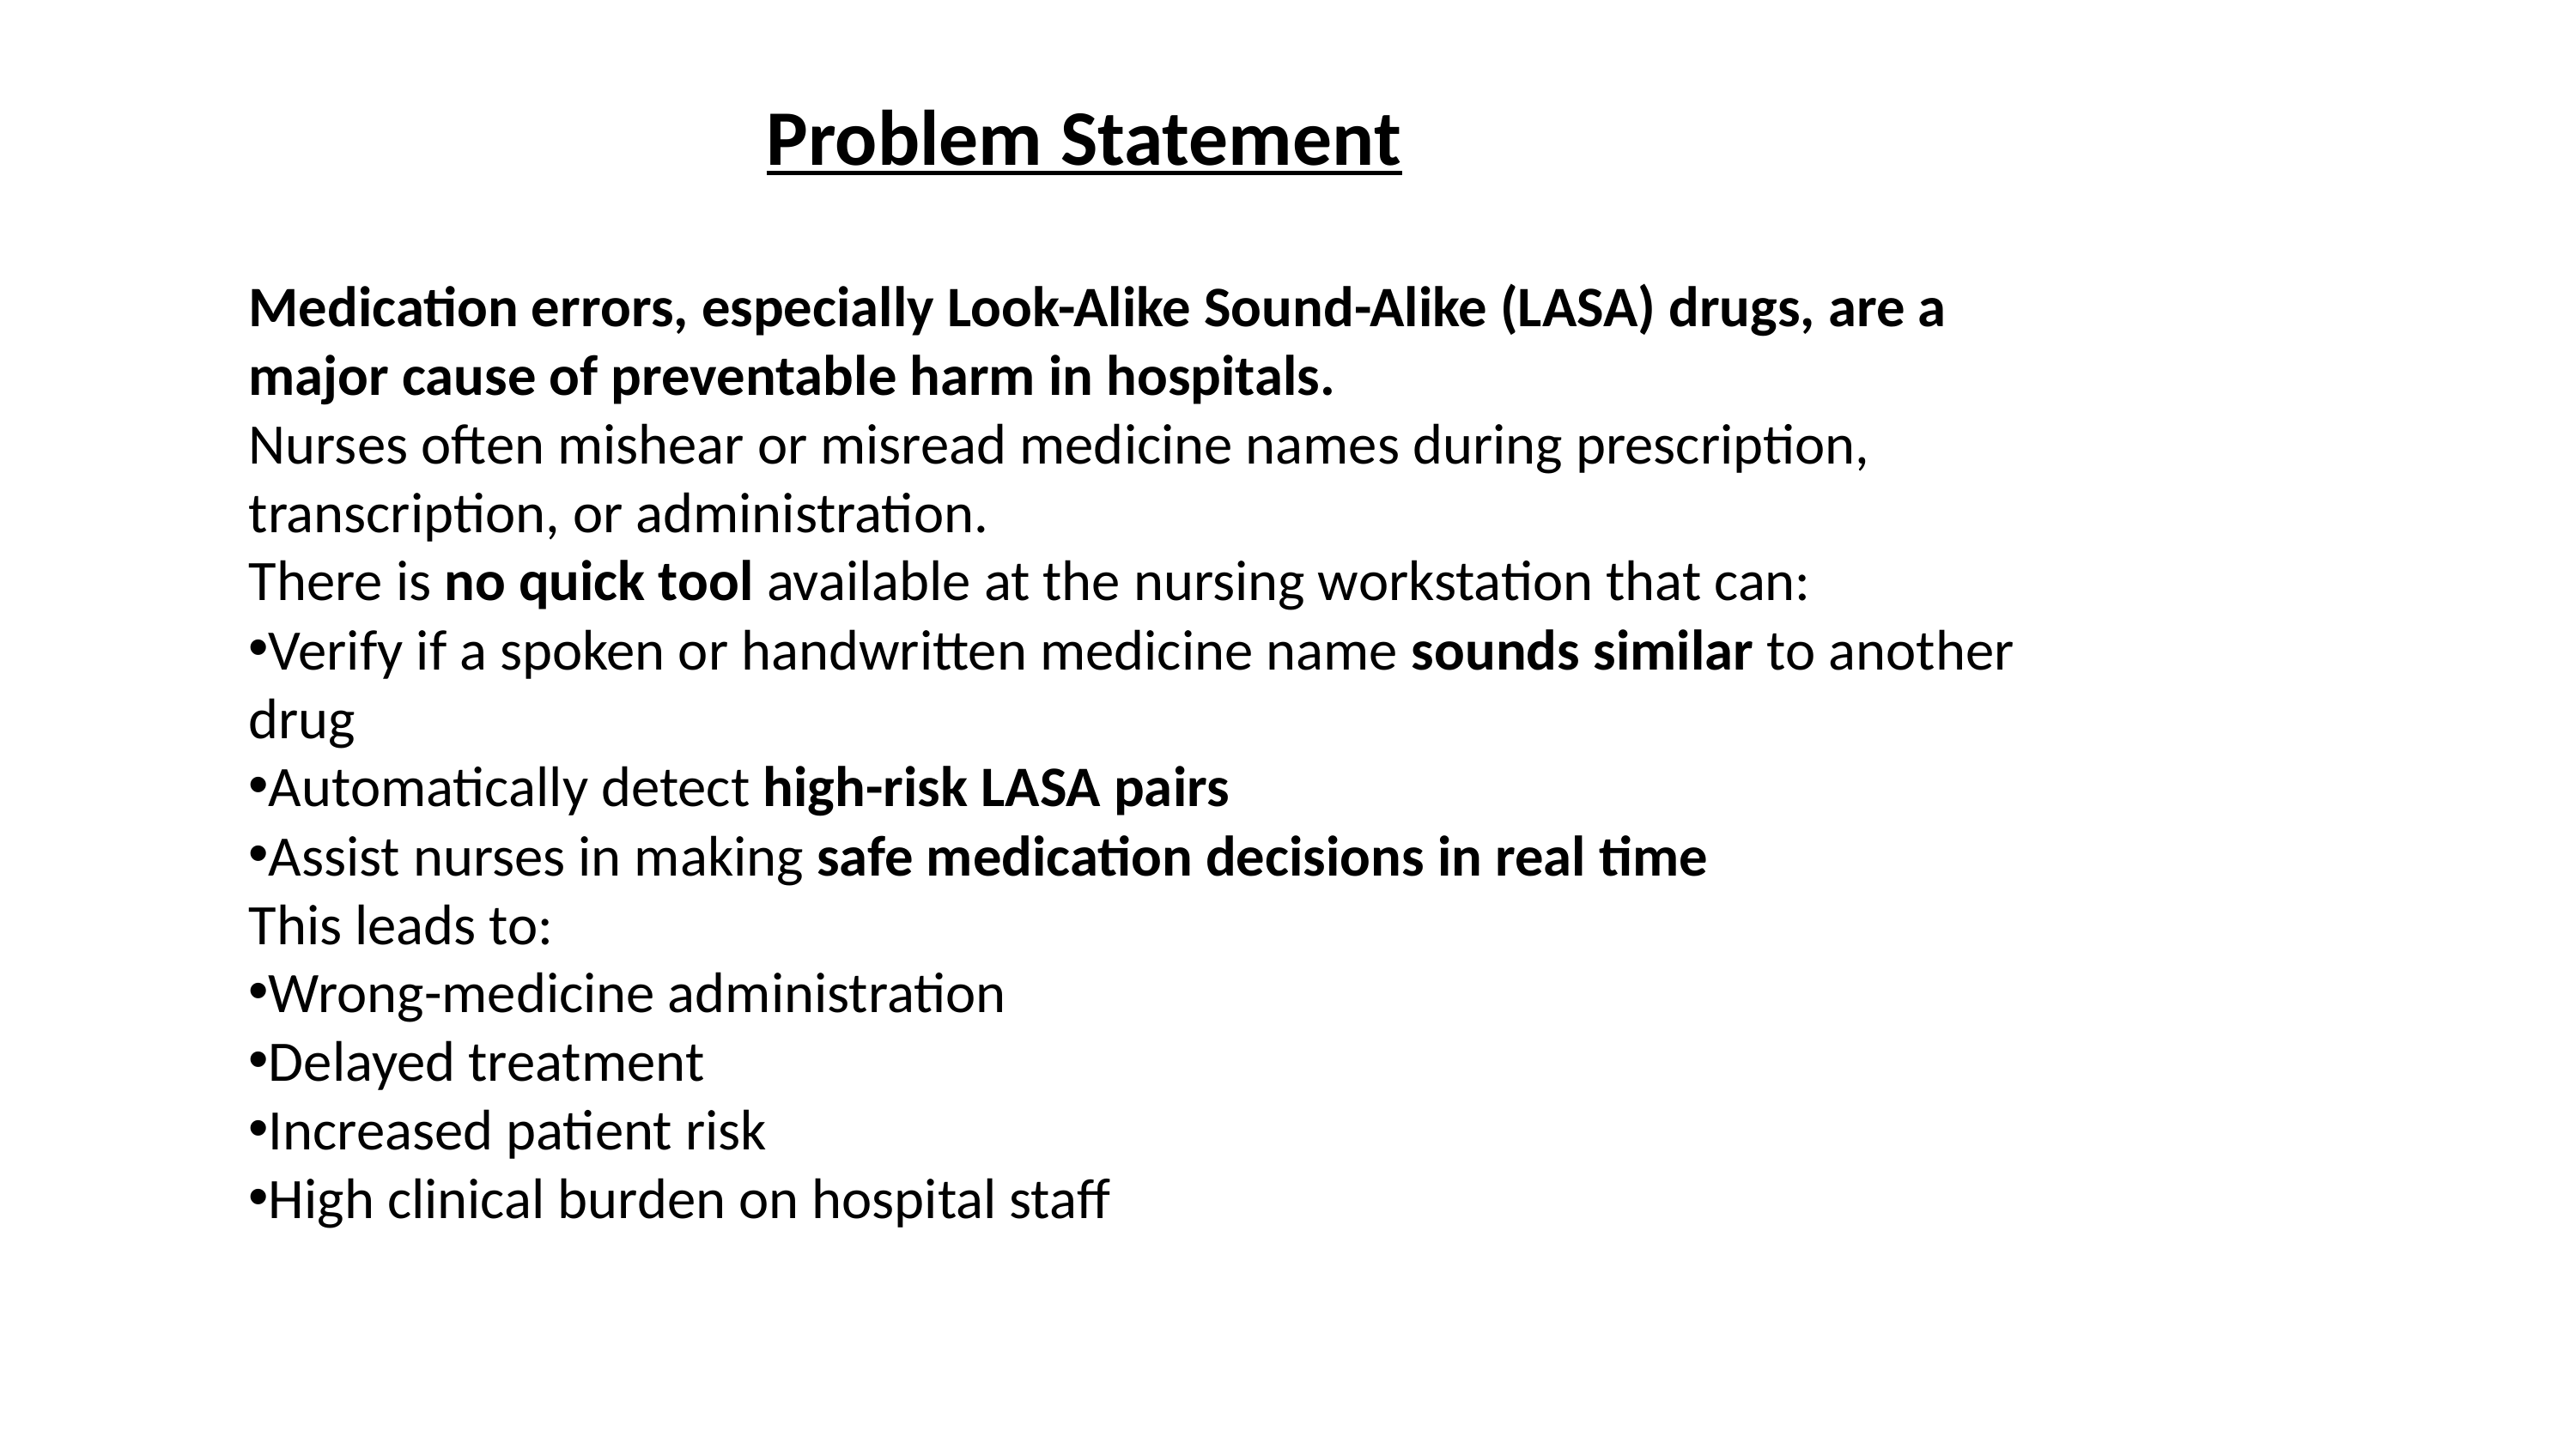

Problem Statement
Medication errors, especially Look-Alike Sound-Alike (LASA) drugs, are a major cause of preventable harm in hospitals.
Nurses often mishear or misread medicine names during prescription, transcription, or administration.
There is no quick tool available at the nursing workstation that can:
Verify if a spoken or handwritten medicine name sounds similar to another drug
Automatically detect high-risk LASA pairs
Assist nurses in making safe medication decisions in real time
This leads to:
Wrong-medicine administration
Delayed treatment
Increased patient risk
High clinical burden on hospital staff